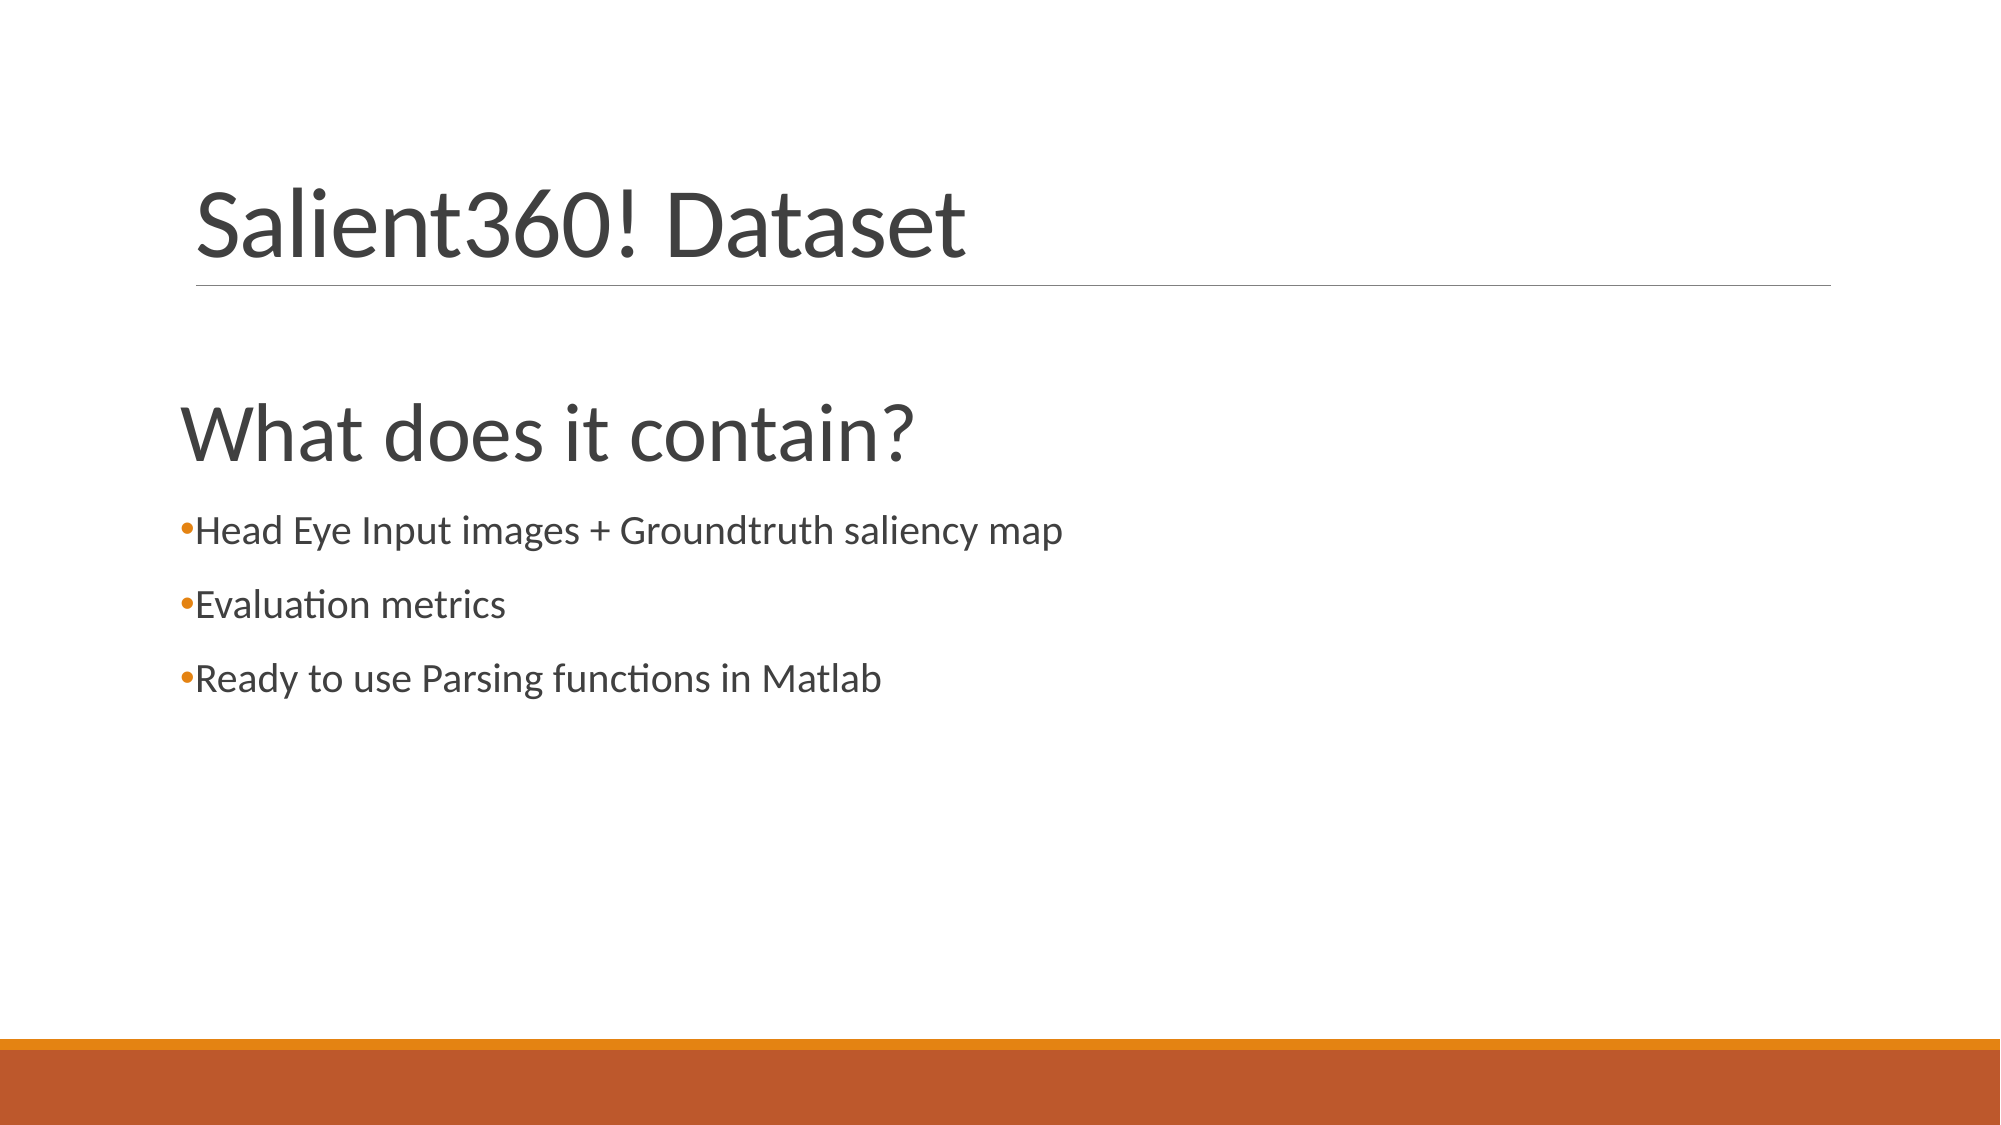

# Salient360! Dataset

What does it contain?
Head Eye Input images + Groundtruth saliency map
Evaluation metrics
Ready to use Parsing functions in Matlab